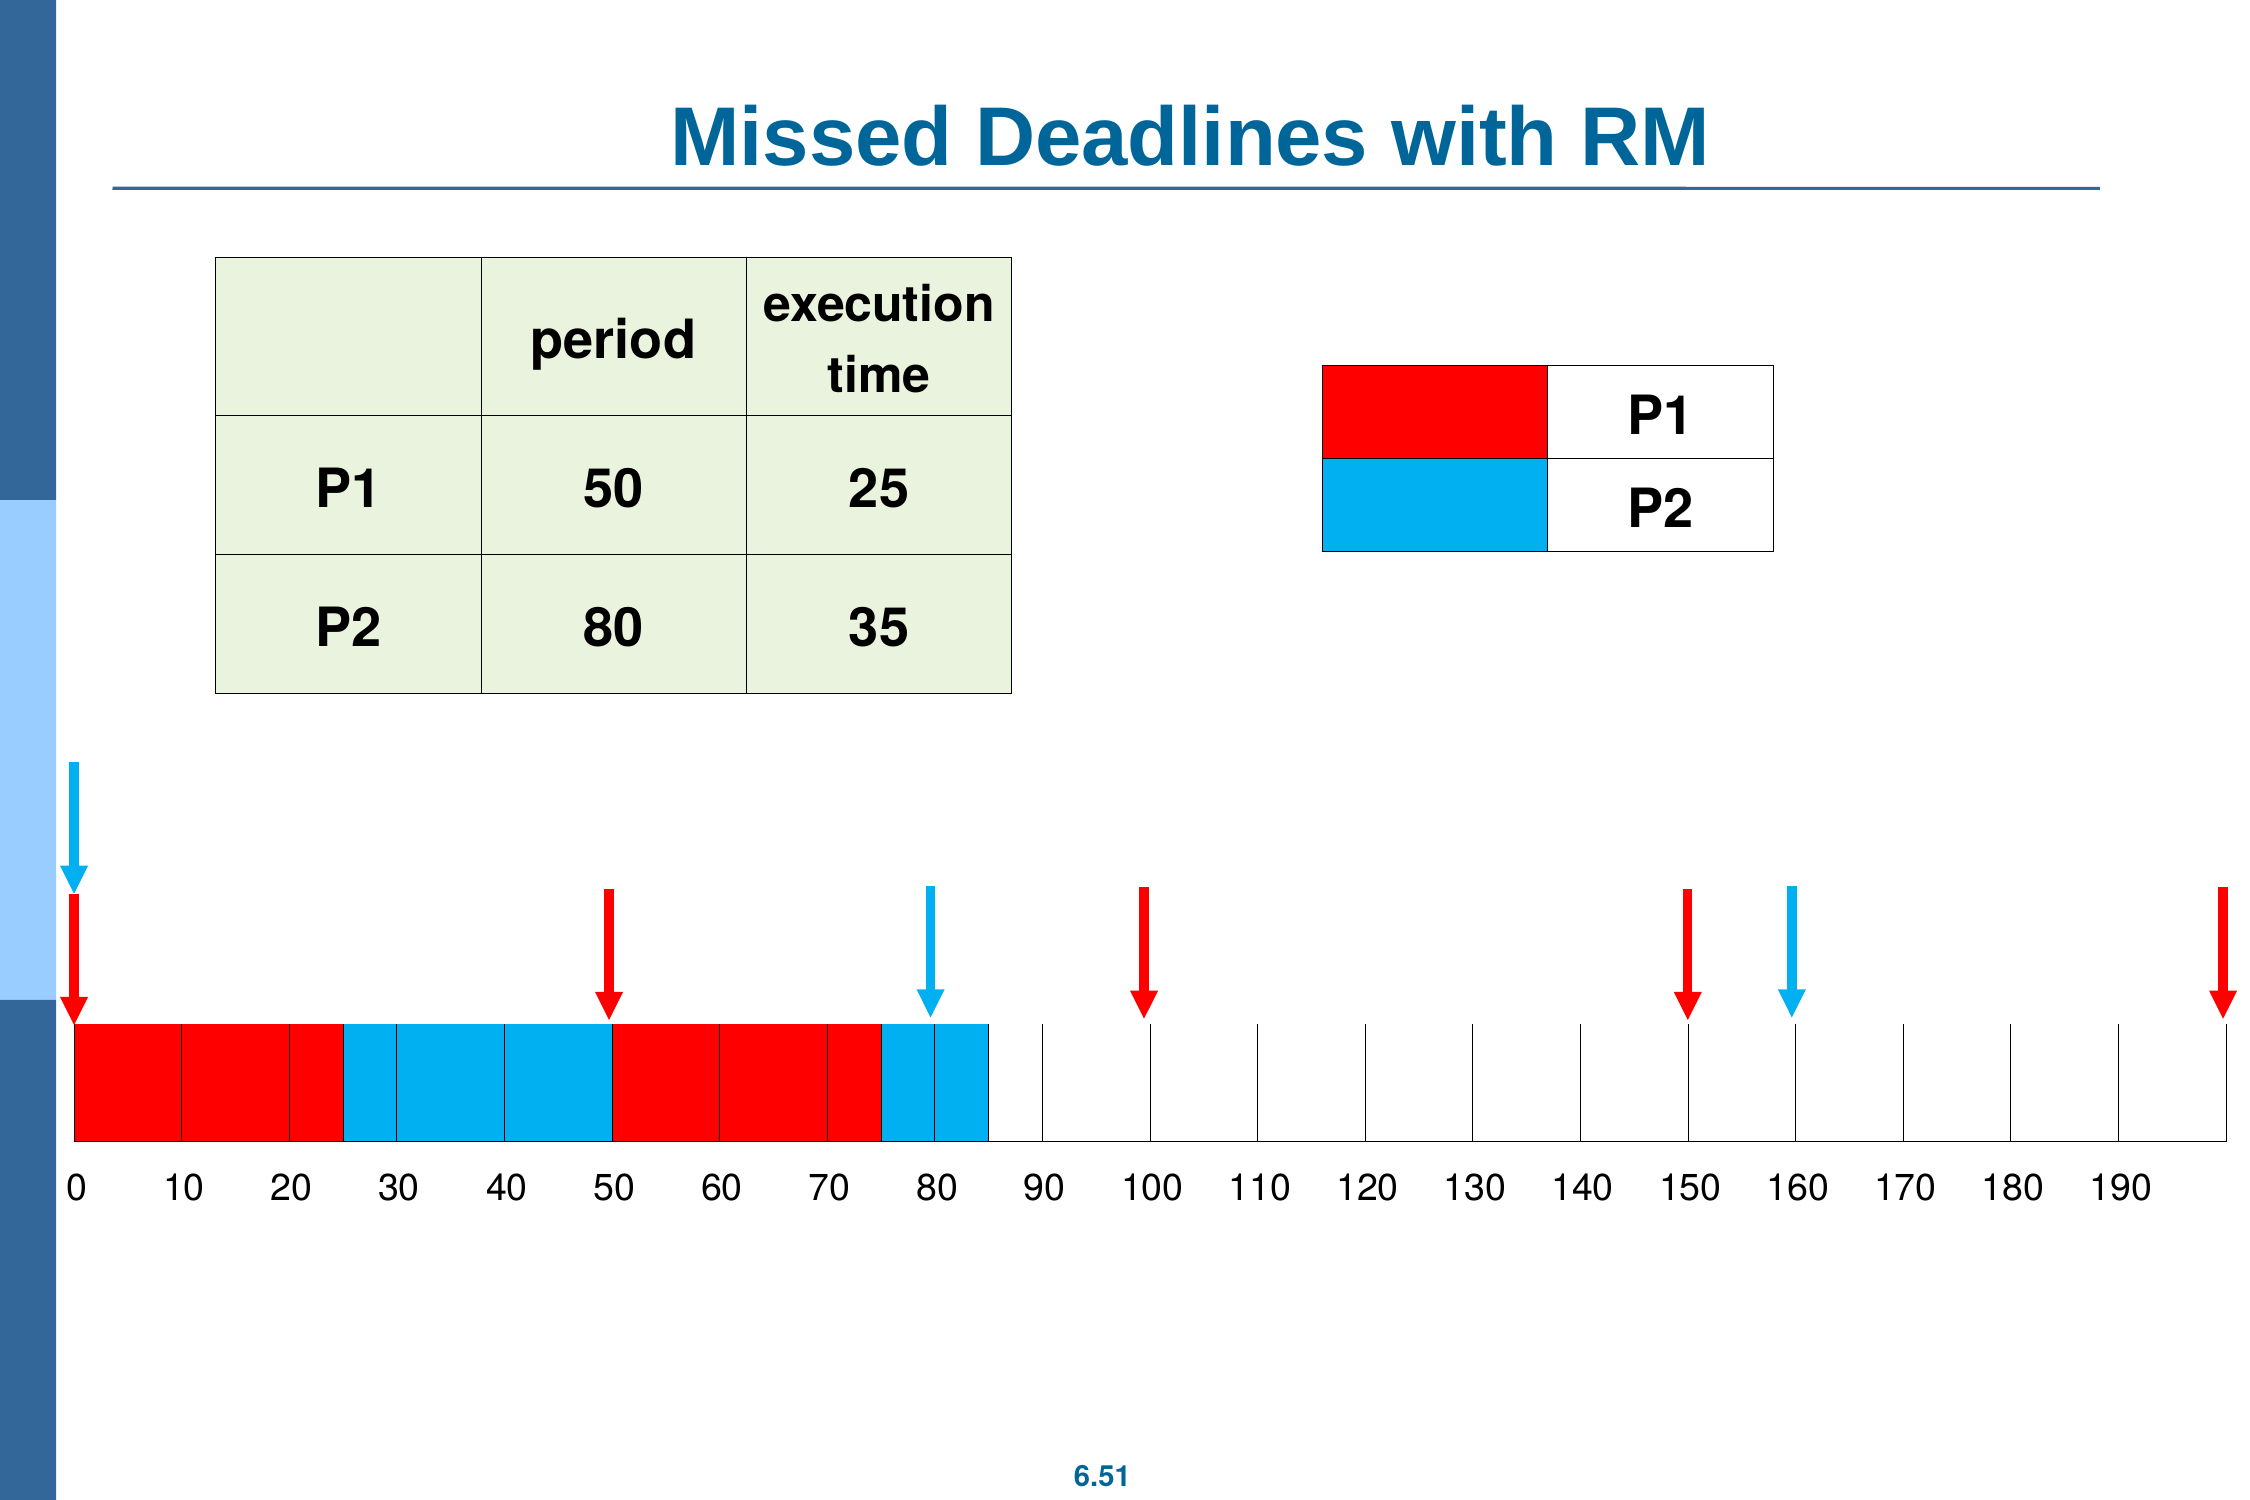

# Missed Deadlines with RM
|  | period | execution time |
| --- | --- | --- |
| P1 | 50 | 25 |
| P2 | 80 | 35 |
|  | P1 |
| --- | --- |
|  | P2 |
|  |  |  |  |  |  |  |  |  |  |  |  |  |  |  |  |  |  |  |  |  |  |  |
| --- | --- | --- | --- | --- | --- | --- | --- | --- | --- | --- | --- | --- | --- | --- | --- | --- | --- | --- | --- | --- | --- | --- |
| 0 | 10 | 20 | 30 | 40 | 50 | 60 | 70 | 80 | 90 | 100 | 110 | 120 | 130 | 140 | 150 | 160 | 170 | 180 | 190 |
| --- | --- | --- | --- | --- | --- | --- | --- | --- | --- | --- | --- | --- | --- | --- | --- | --- | --- | --- | --- |